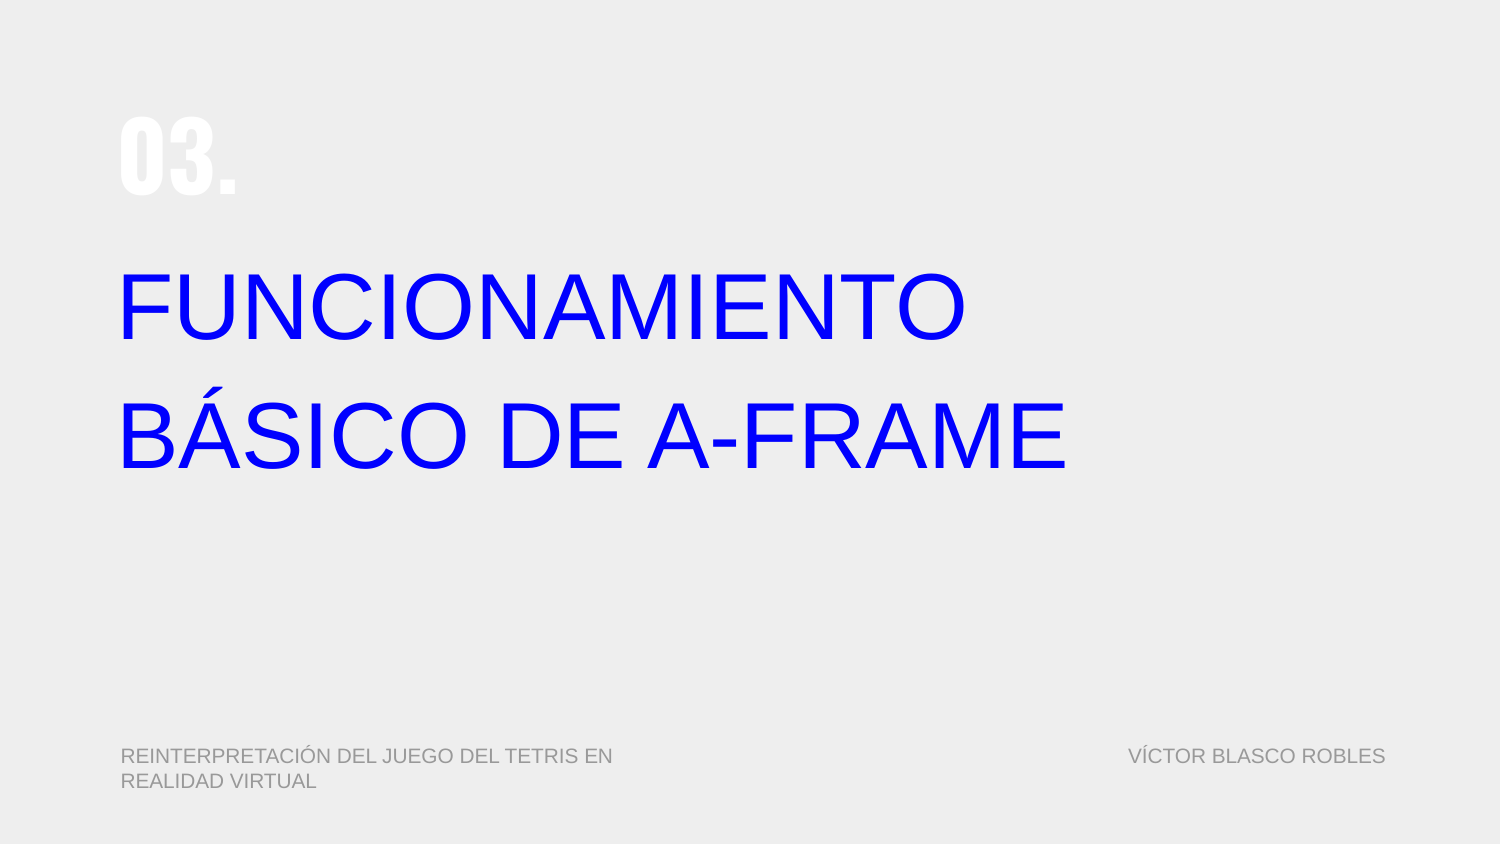

# 03.
FUNCIONAMIENTO
BÁSICO DE A-FRAME
REINTERPRETACIÓN DEL JUEGO DEL TETRIS EN REALIDAD VIRTUAL
VÍCTOR BLASCO ROBLES